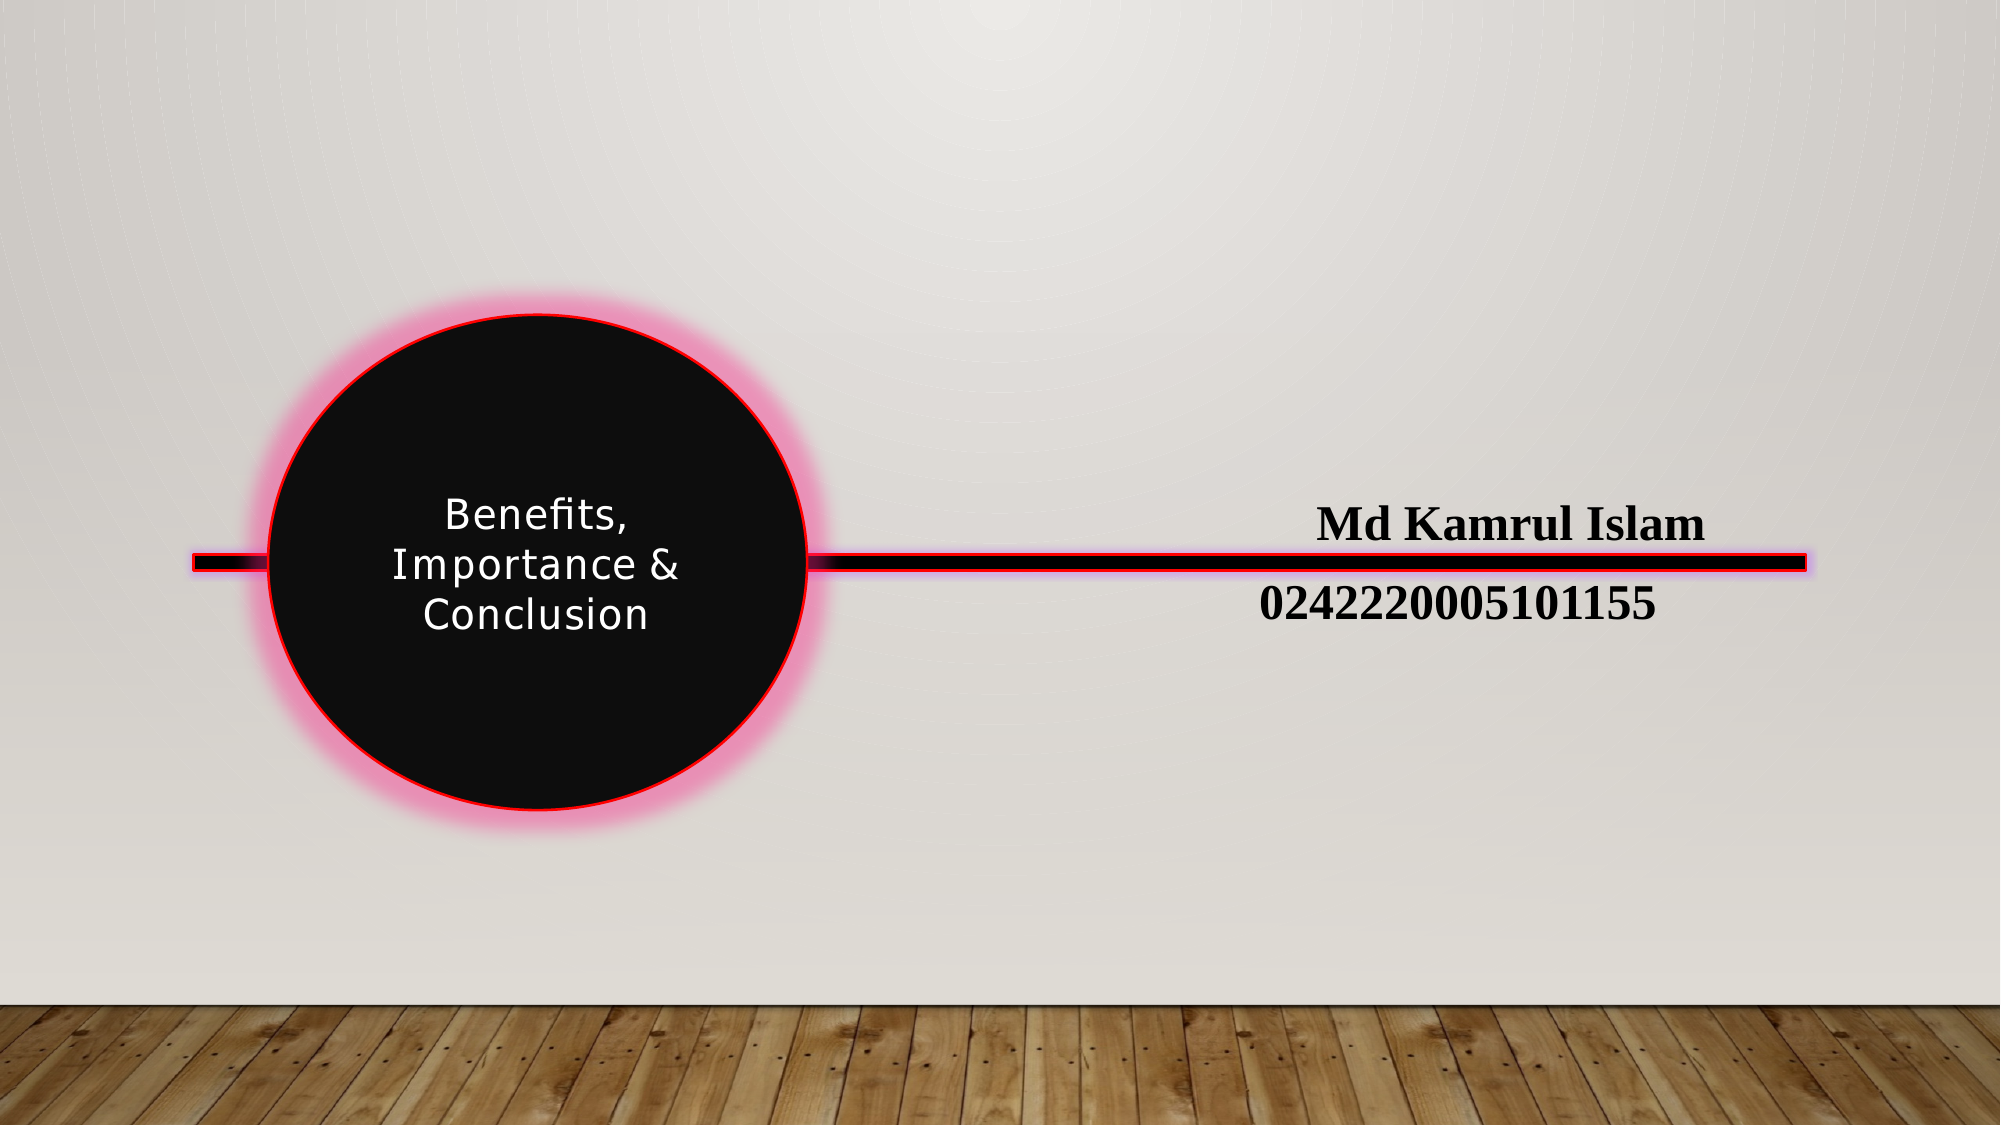

Benefits, Importance & Conclusion
Md Kamrul Islam

0242220005101155